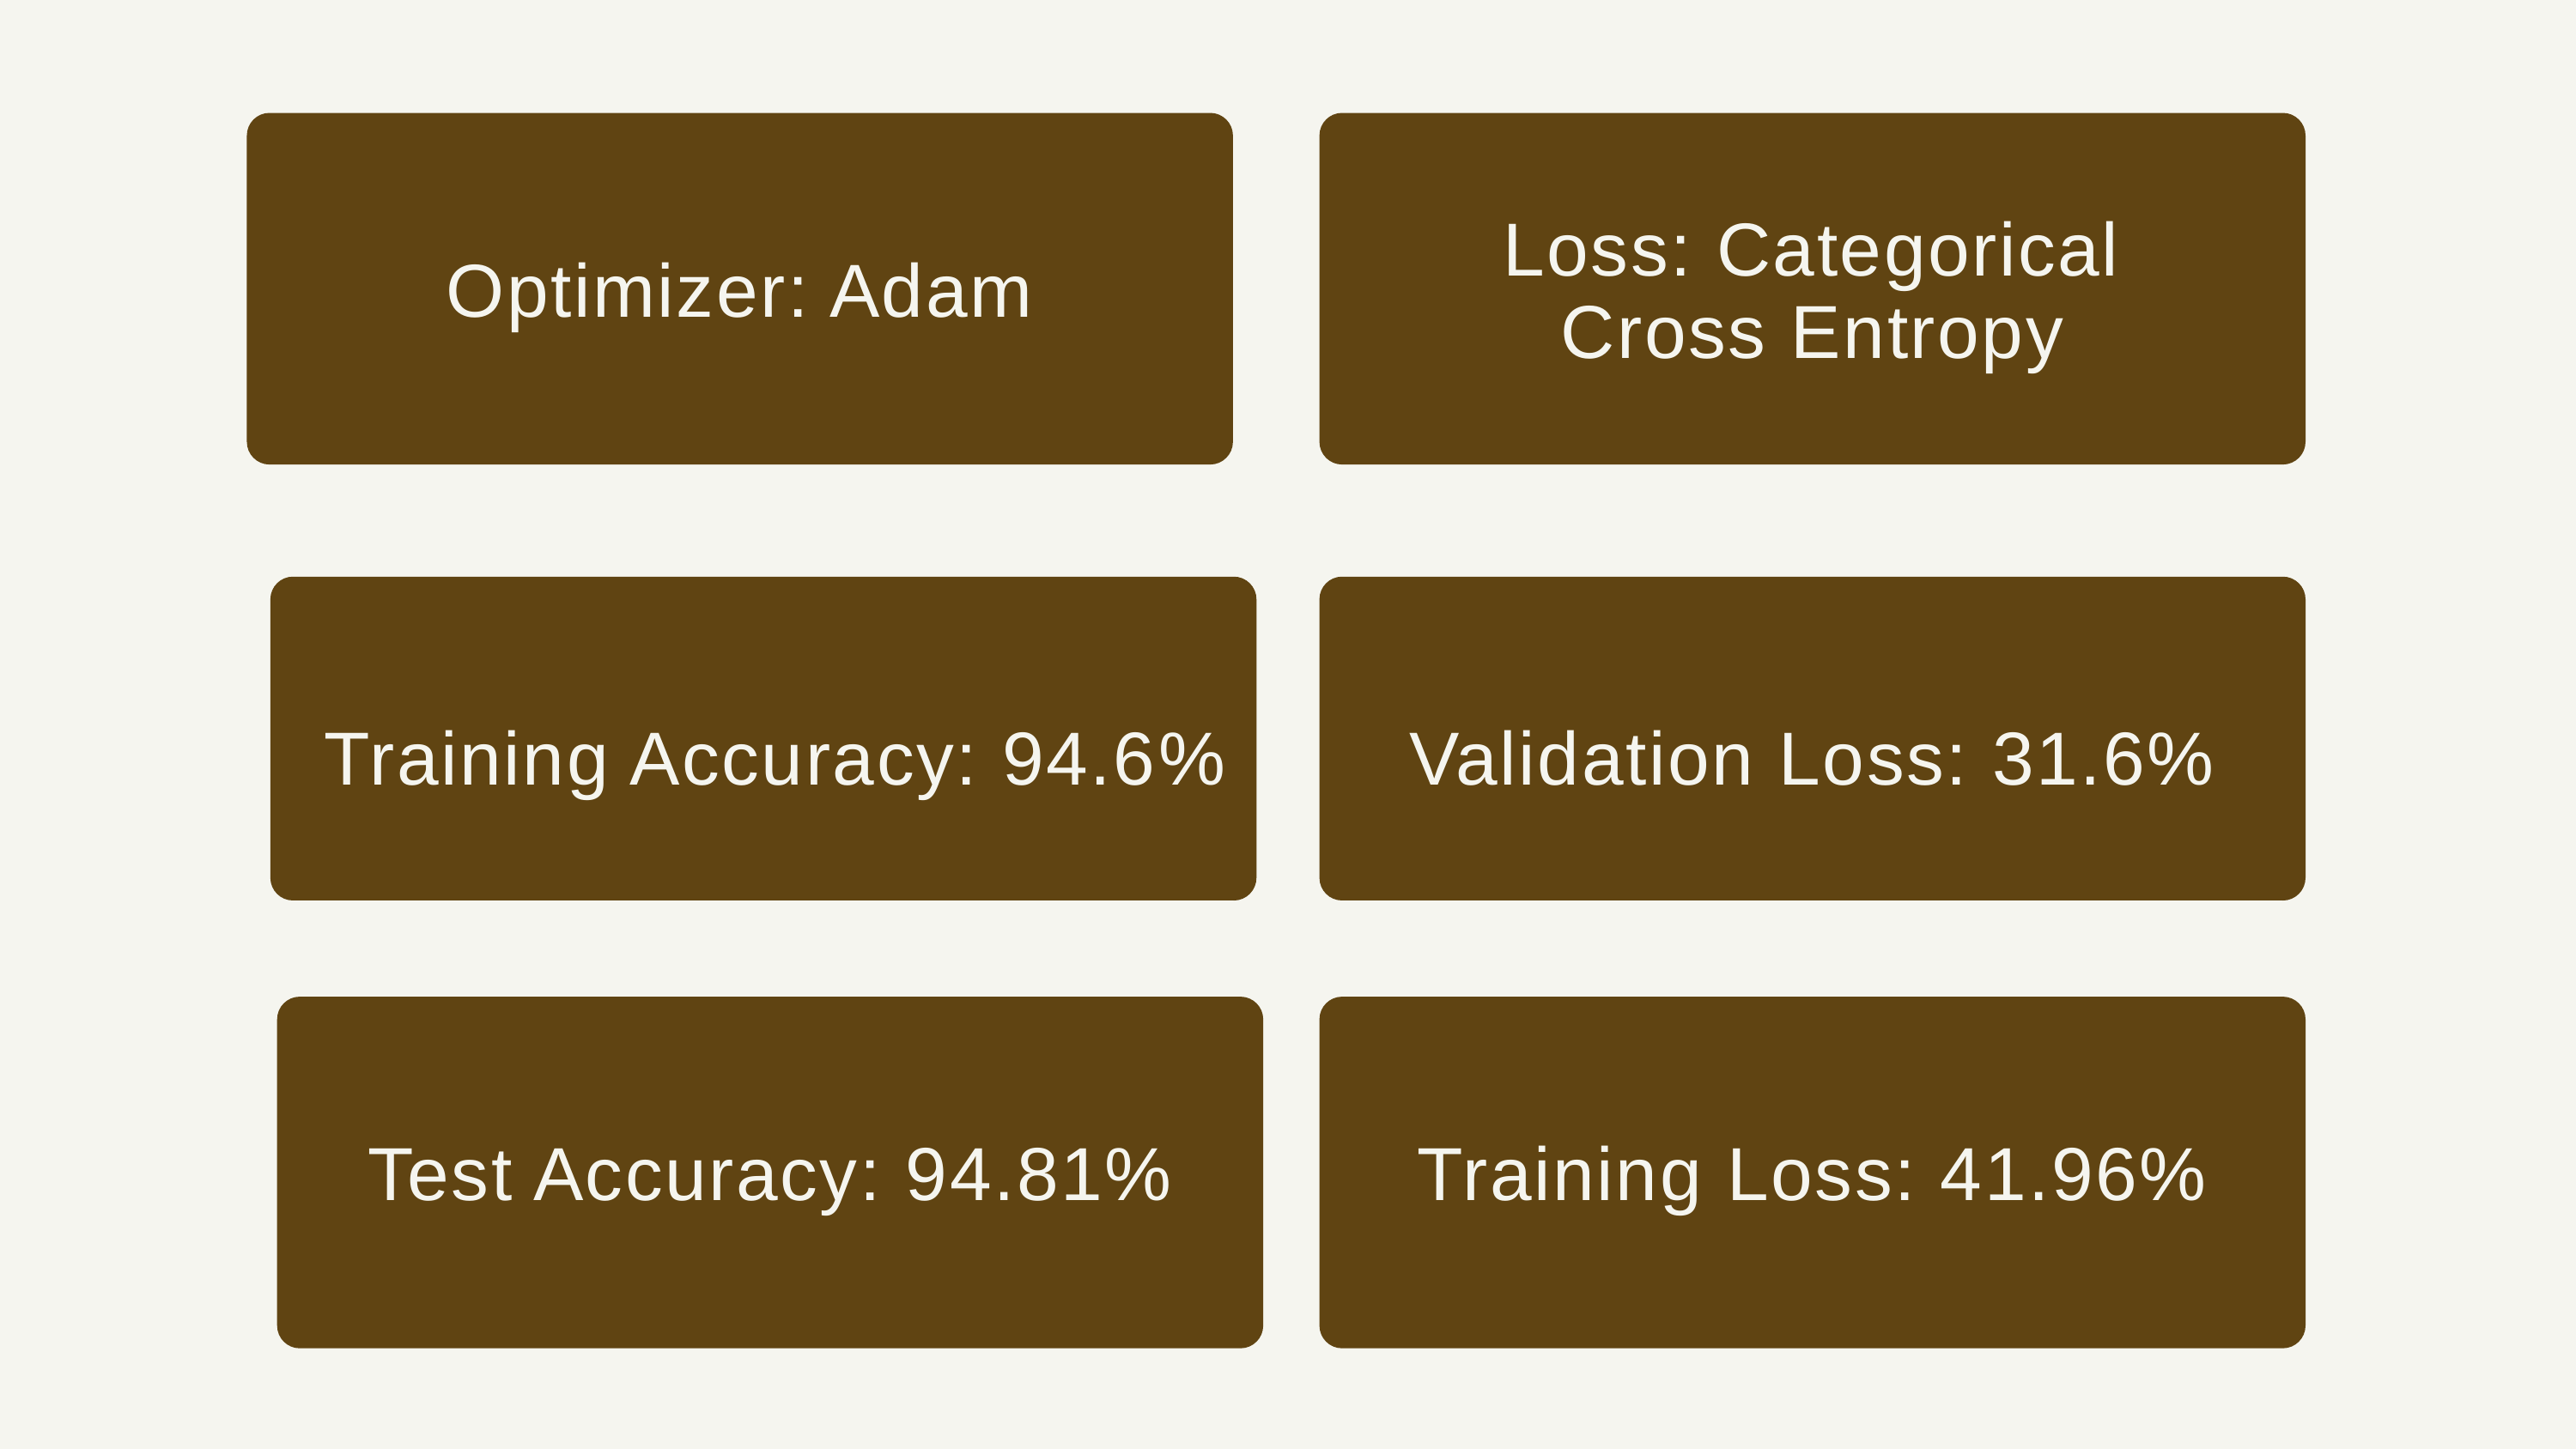

Loss: Categorical Cross Entropy
Optimizer: Adam

Training Accuracy: 94.6%

Validation Loss: 31.6%

Test Accuracy: 94.81%
Training Loss: 41.96%